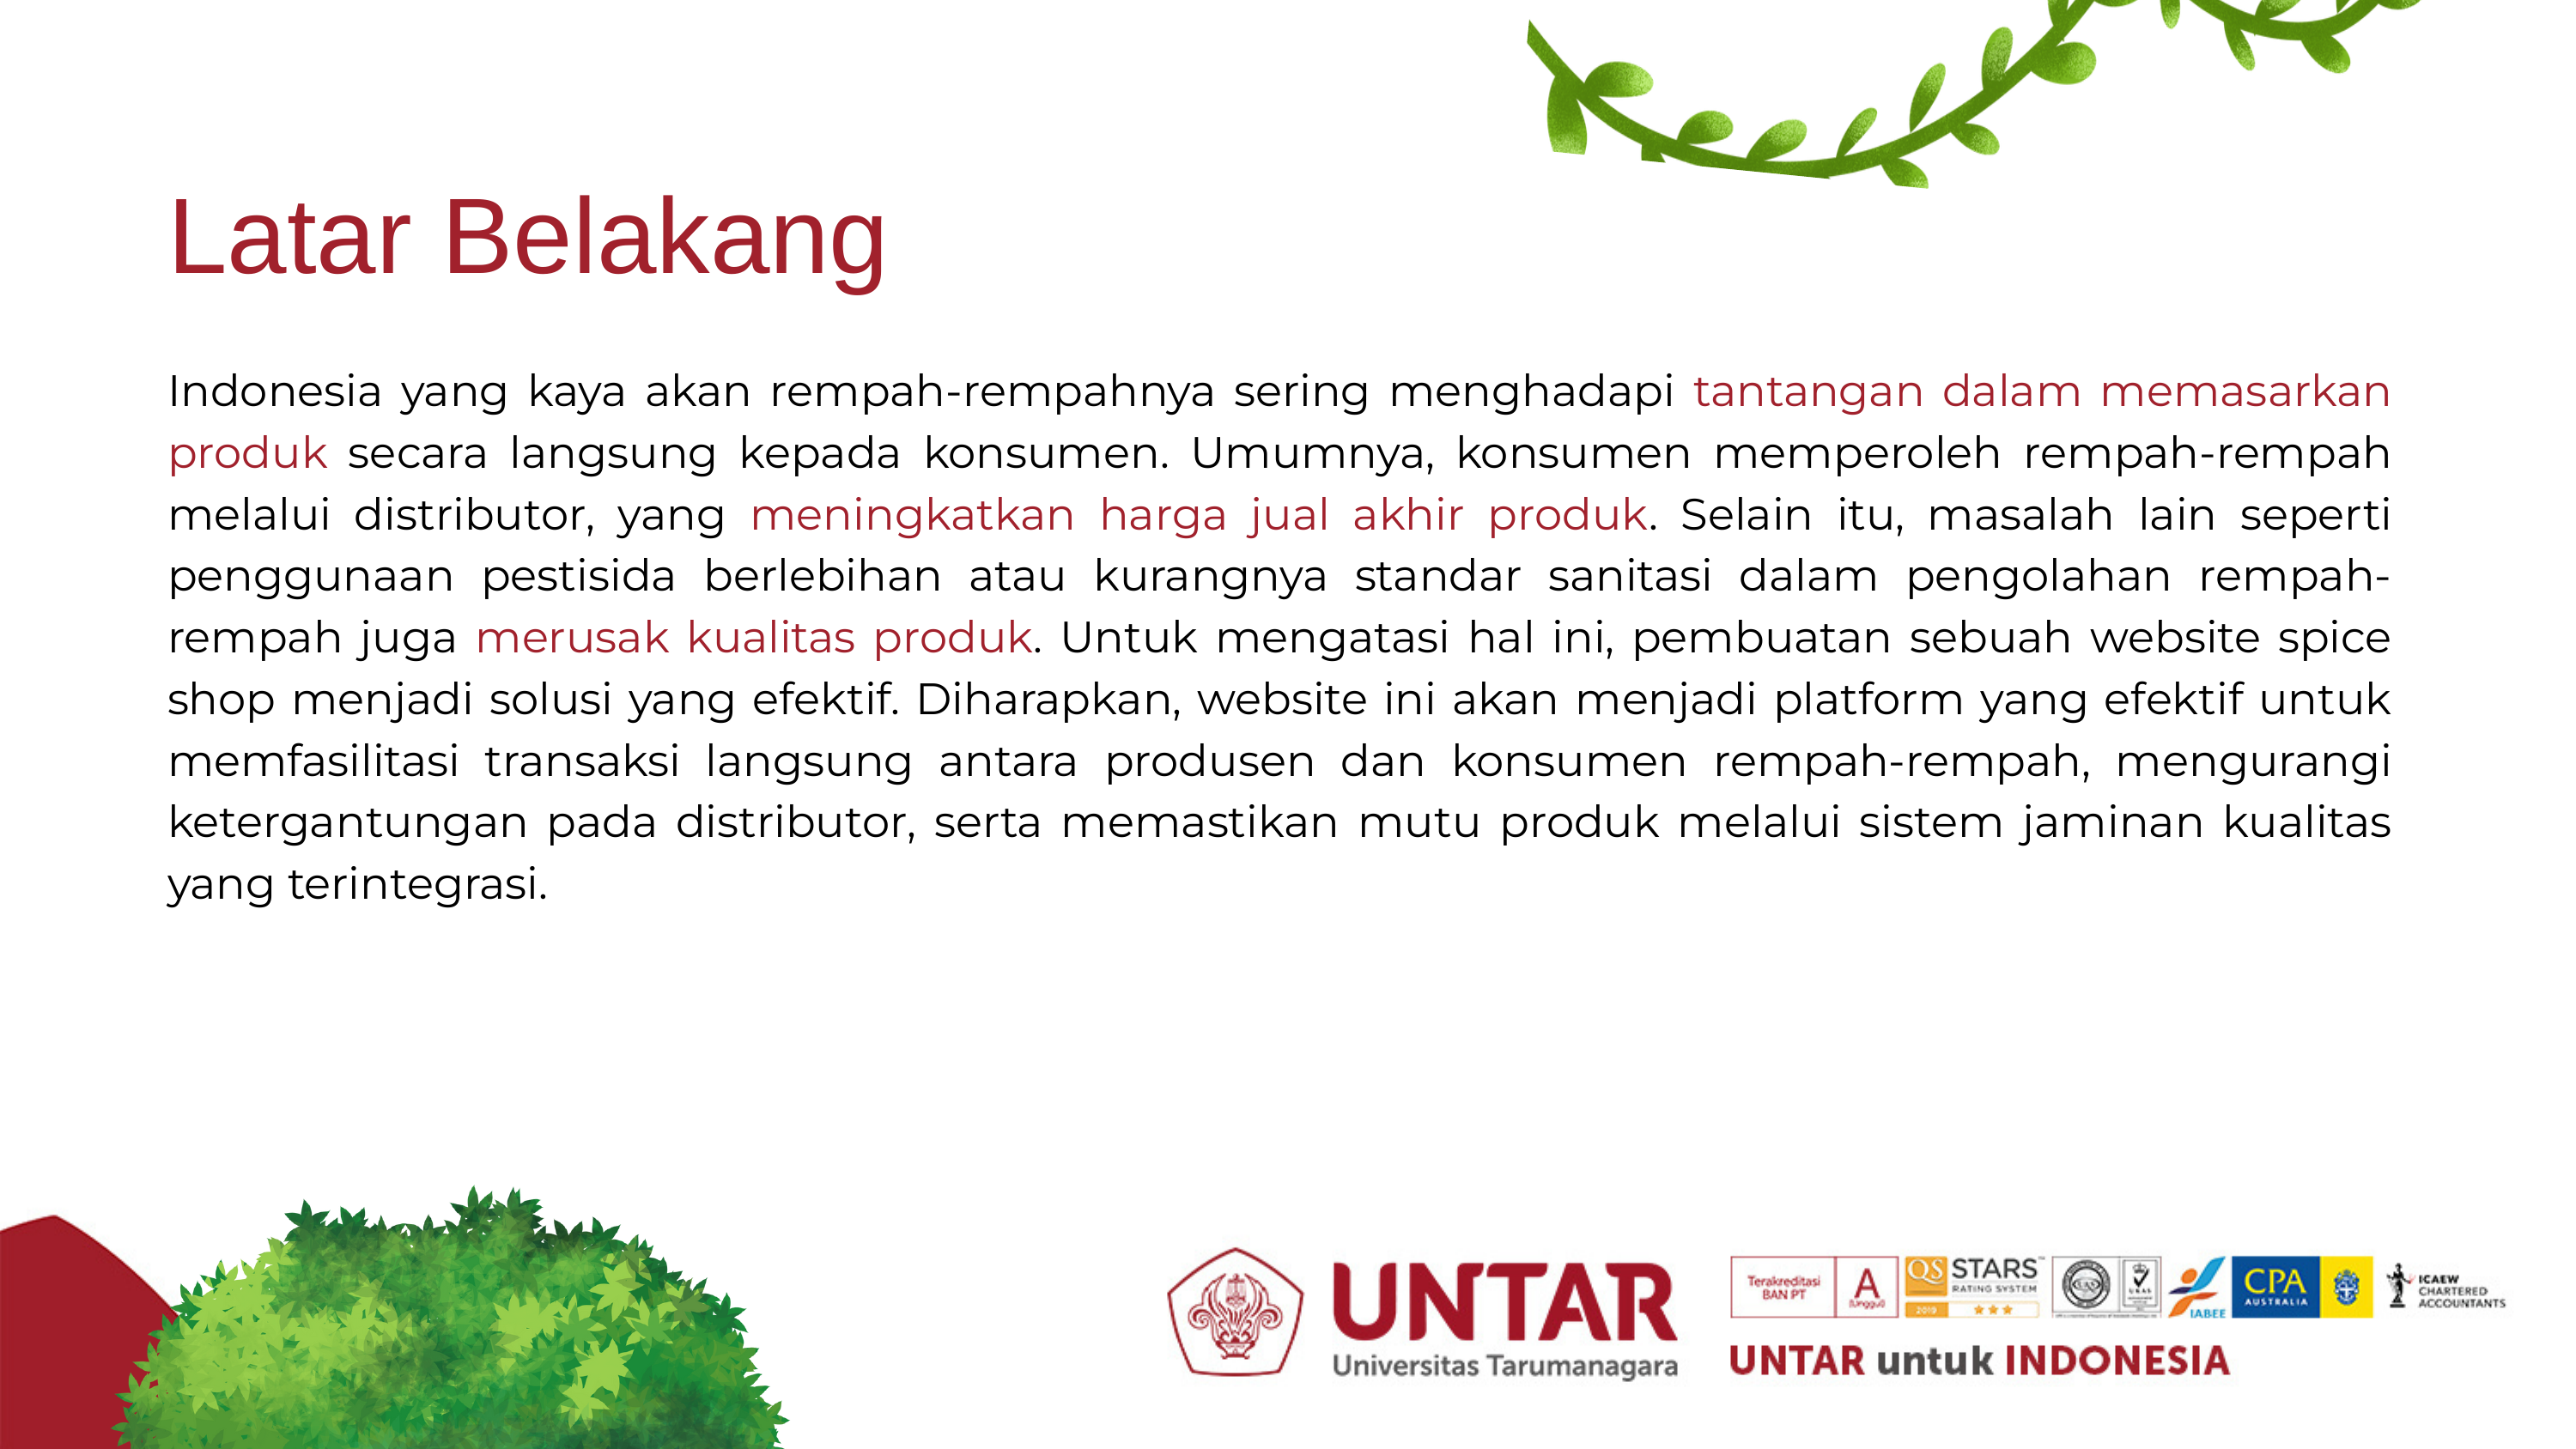

Latar Belakang
Indonesia yang kaya akan rempah-rempahnya sering menghadapi tantangan dalam memasarkan produk secara langsung kepada konsumen. Umumnya, konsumen memperoleh rempah-rempah melalui distributor, yang meningkatkan harga jual akhir produk. Selain itu, masalah lain seperti penggunaan pestisida berlebihan atau kurangnya standar sanitasi dalam pengolahan rempah-rempah juga merusak kualitas produk. Untuk mengatasi hal ini, pembuatan sebuah website spice shop menjadi solusi yang efektif. Diharapkan, website ini akan menjadi platform yang efektif untuk memfasilitasi transaksi langsung antara produsen dan konsumen rempah-rempah, mengurangi ketergantungan pada distributor, serta memastikan mutu produk melalui sistem jaminan kualitas yang terintegrasi.